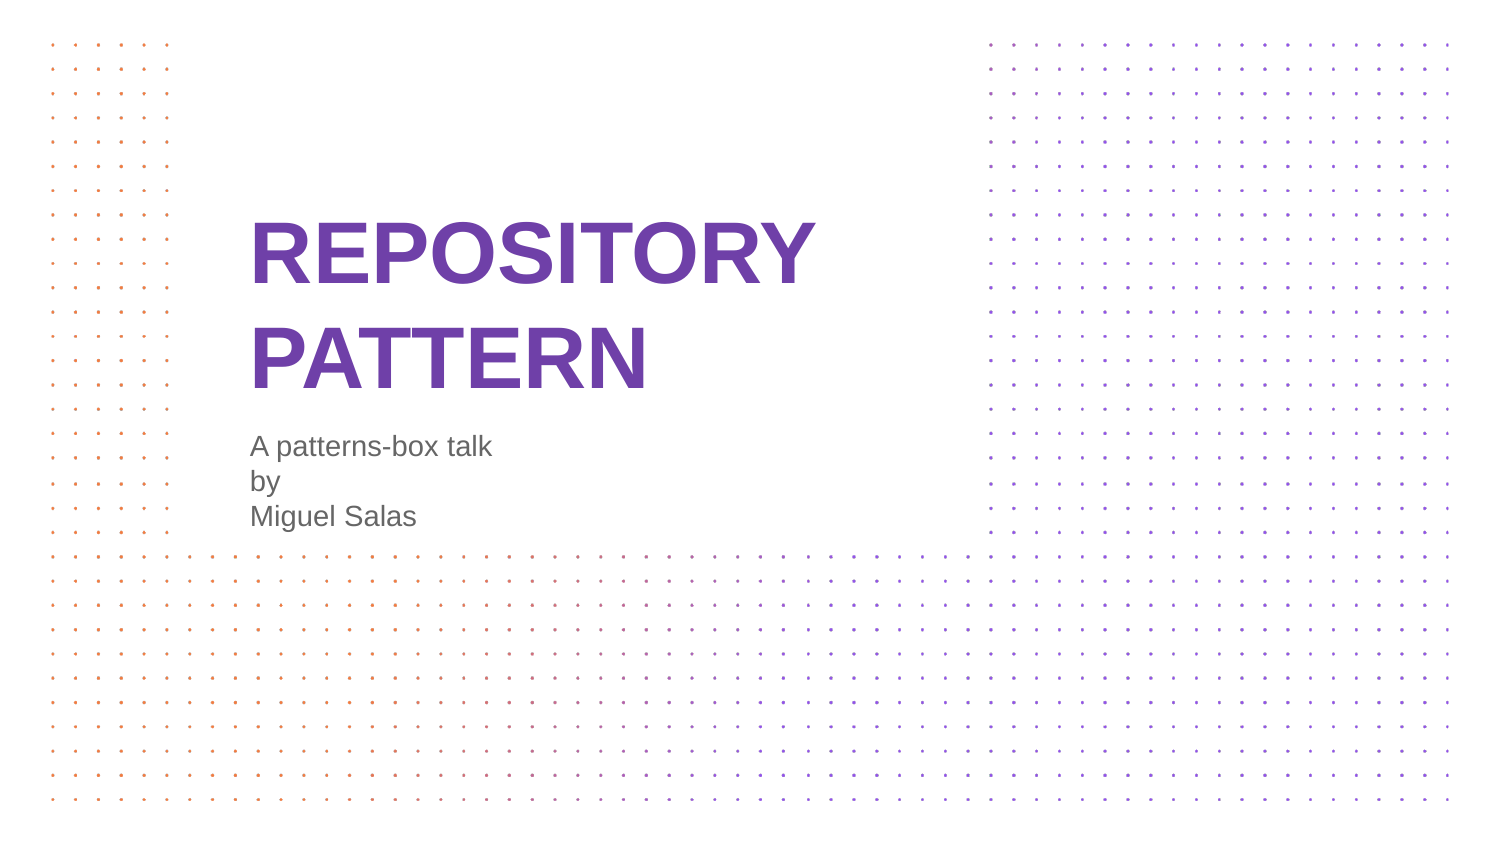

# REPOSITORY PATTERN
A patterns-box talk
by
Miguel Salas